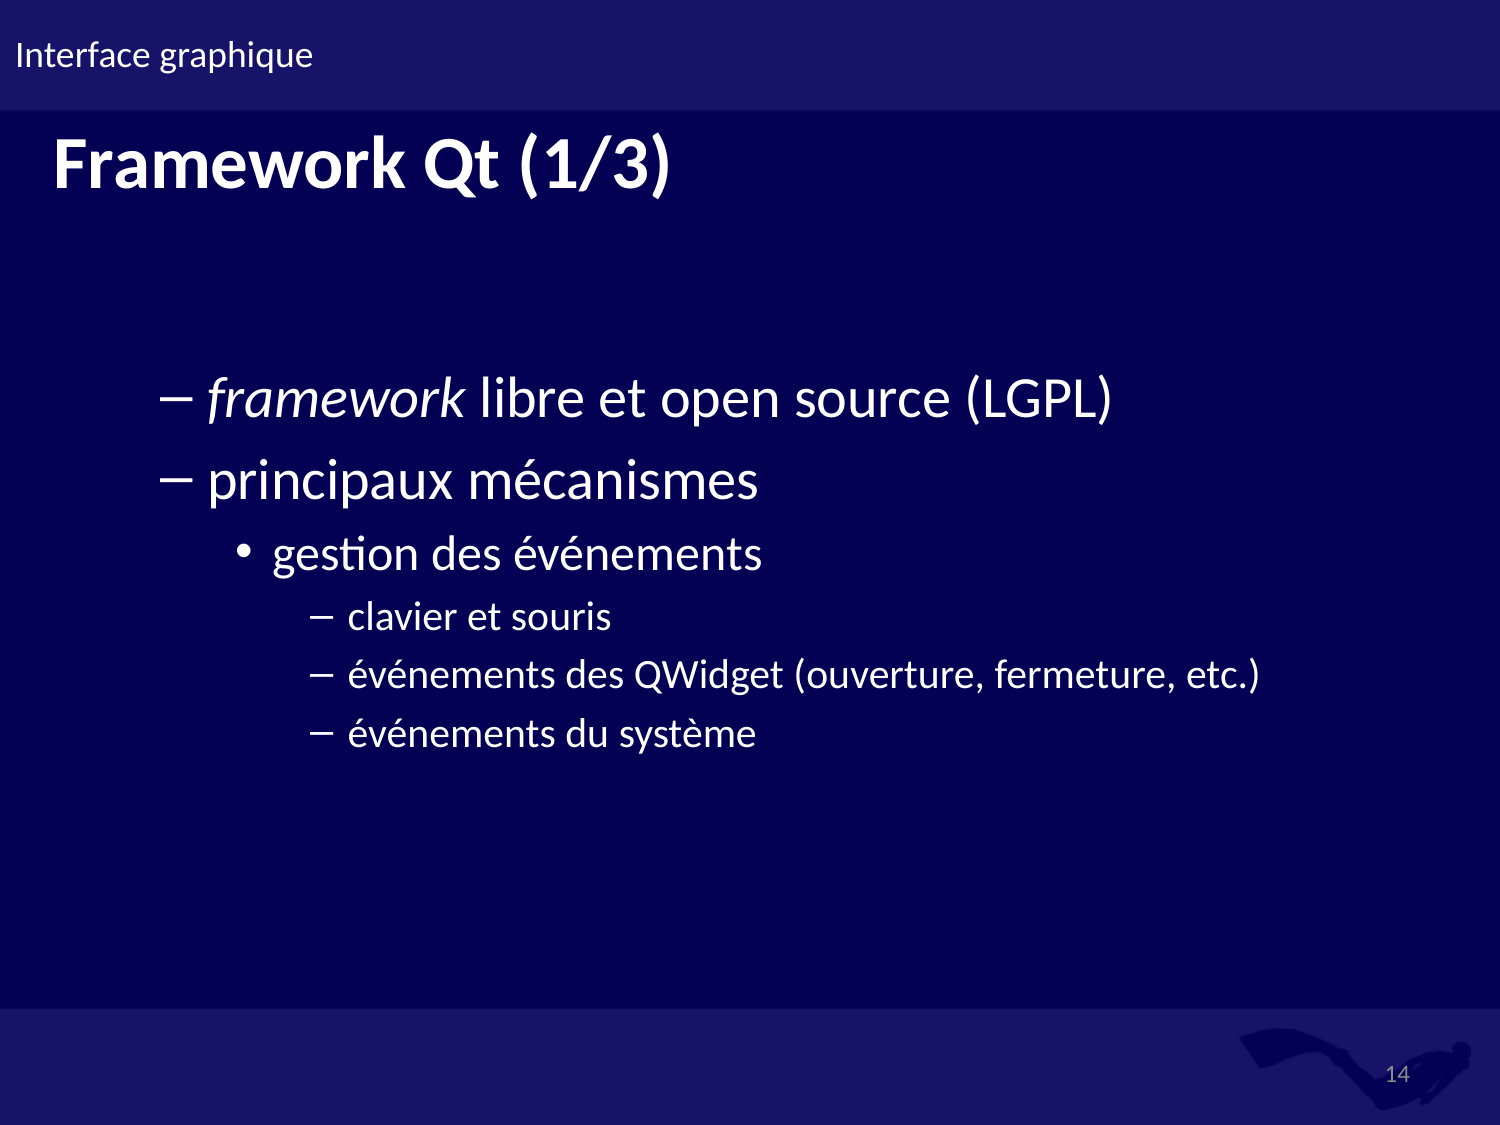

# Interface graphique
Framework Qt (1/3)
framework libre et open source (LGPL)
principaux mécanismes
gestion des événements
clavier et souris
événements des QWidget (ouverture, fermeture, etc.)
événements du système
14